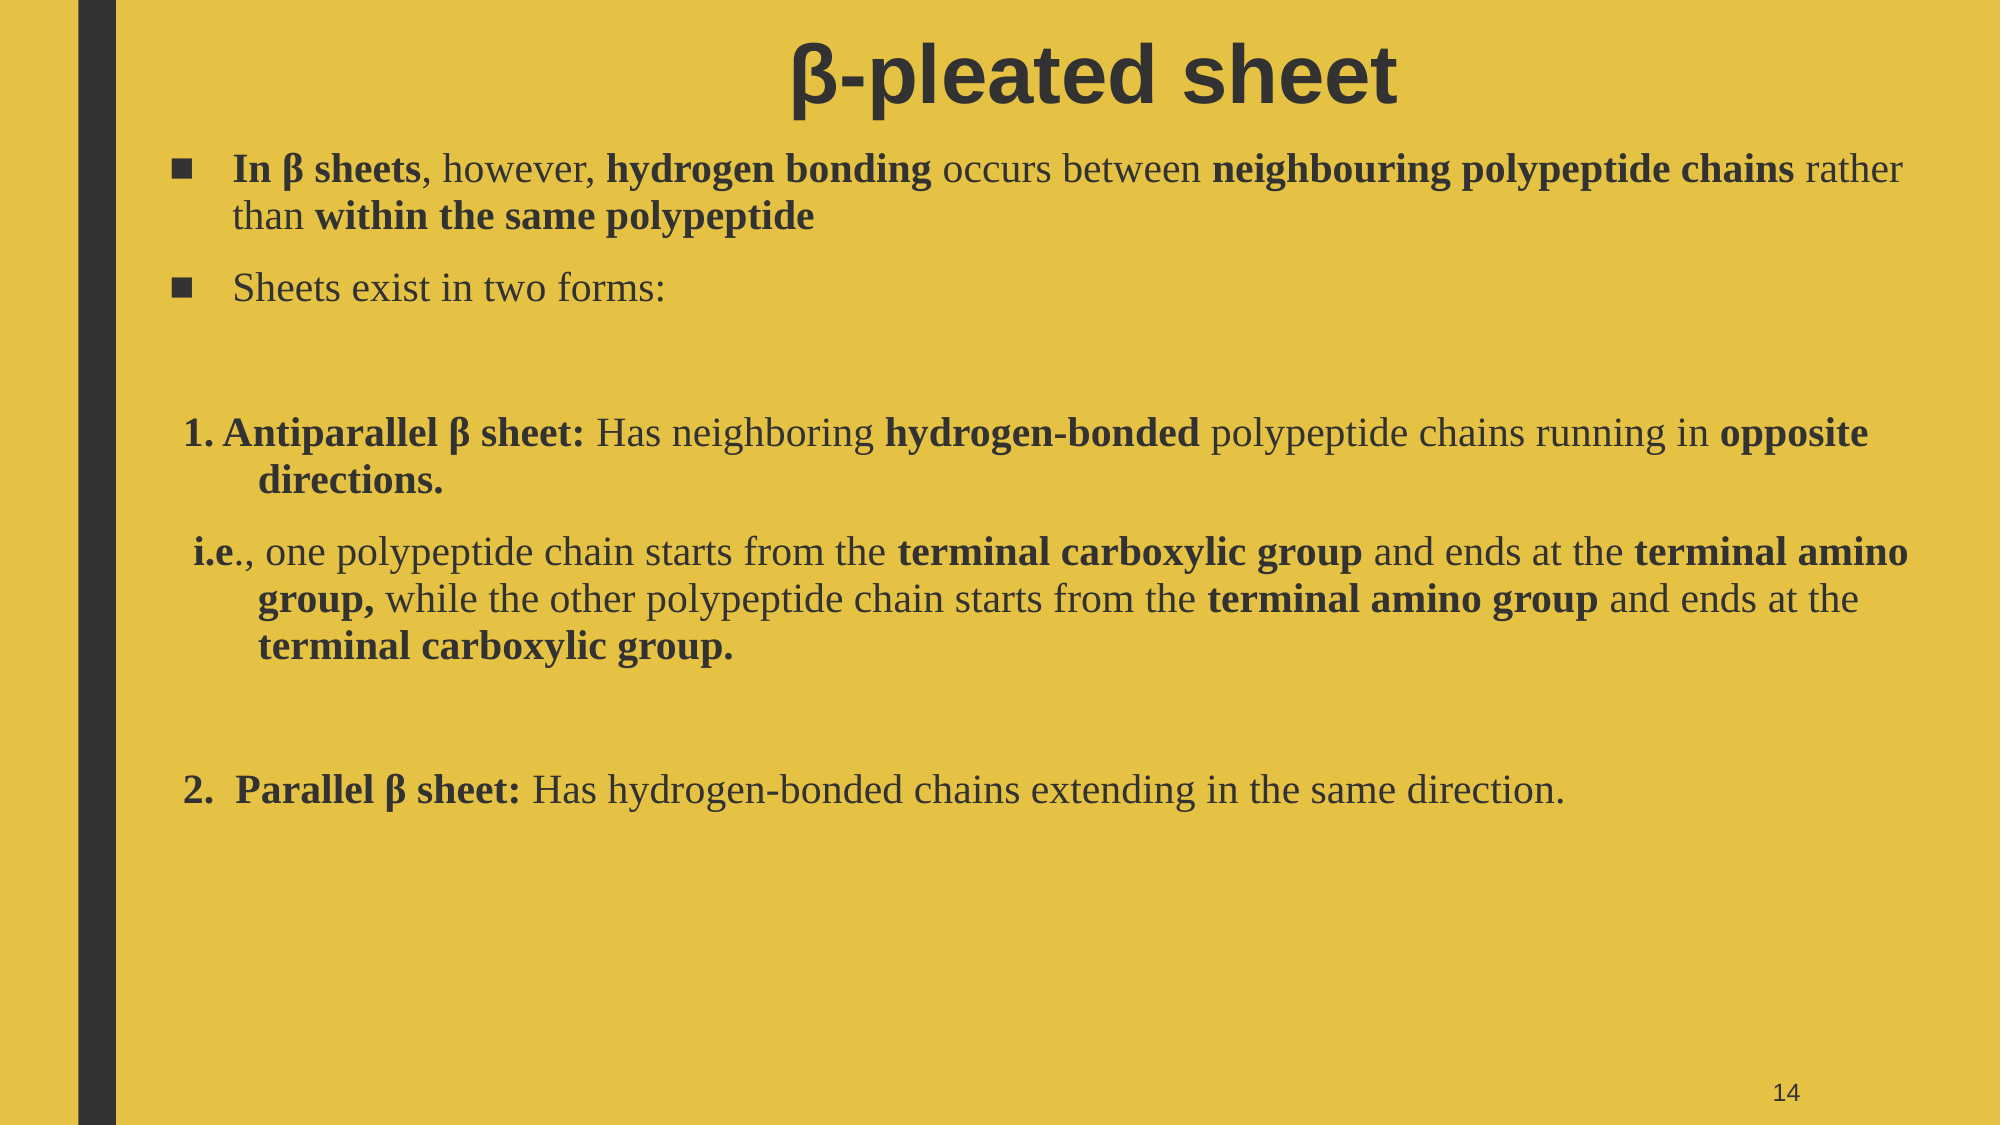

# β-pleated sheet
In β sheets, however, hydrogen bonding occurs between neighbouring polypeptide chains rather than within the same polypeptide
Sheets exist in two forms:

1. Antiparallel β sheet: Has neighboring hydrogen-bonded polypeptide chains running in opposite directions.
 i.e., one polypeptide chain starts from the terminal carboxylic group and ends at the terminal amino group, while the other polypeptide chain starts from the terminal amino group and ends at the terminal carboxylic group.

2.  Parallel β sheet: Has hydrogen-bonded chains extending in the same direction.
14